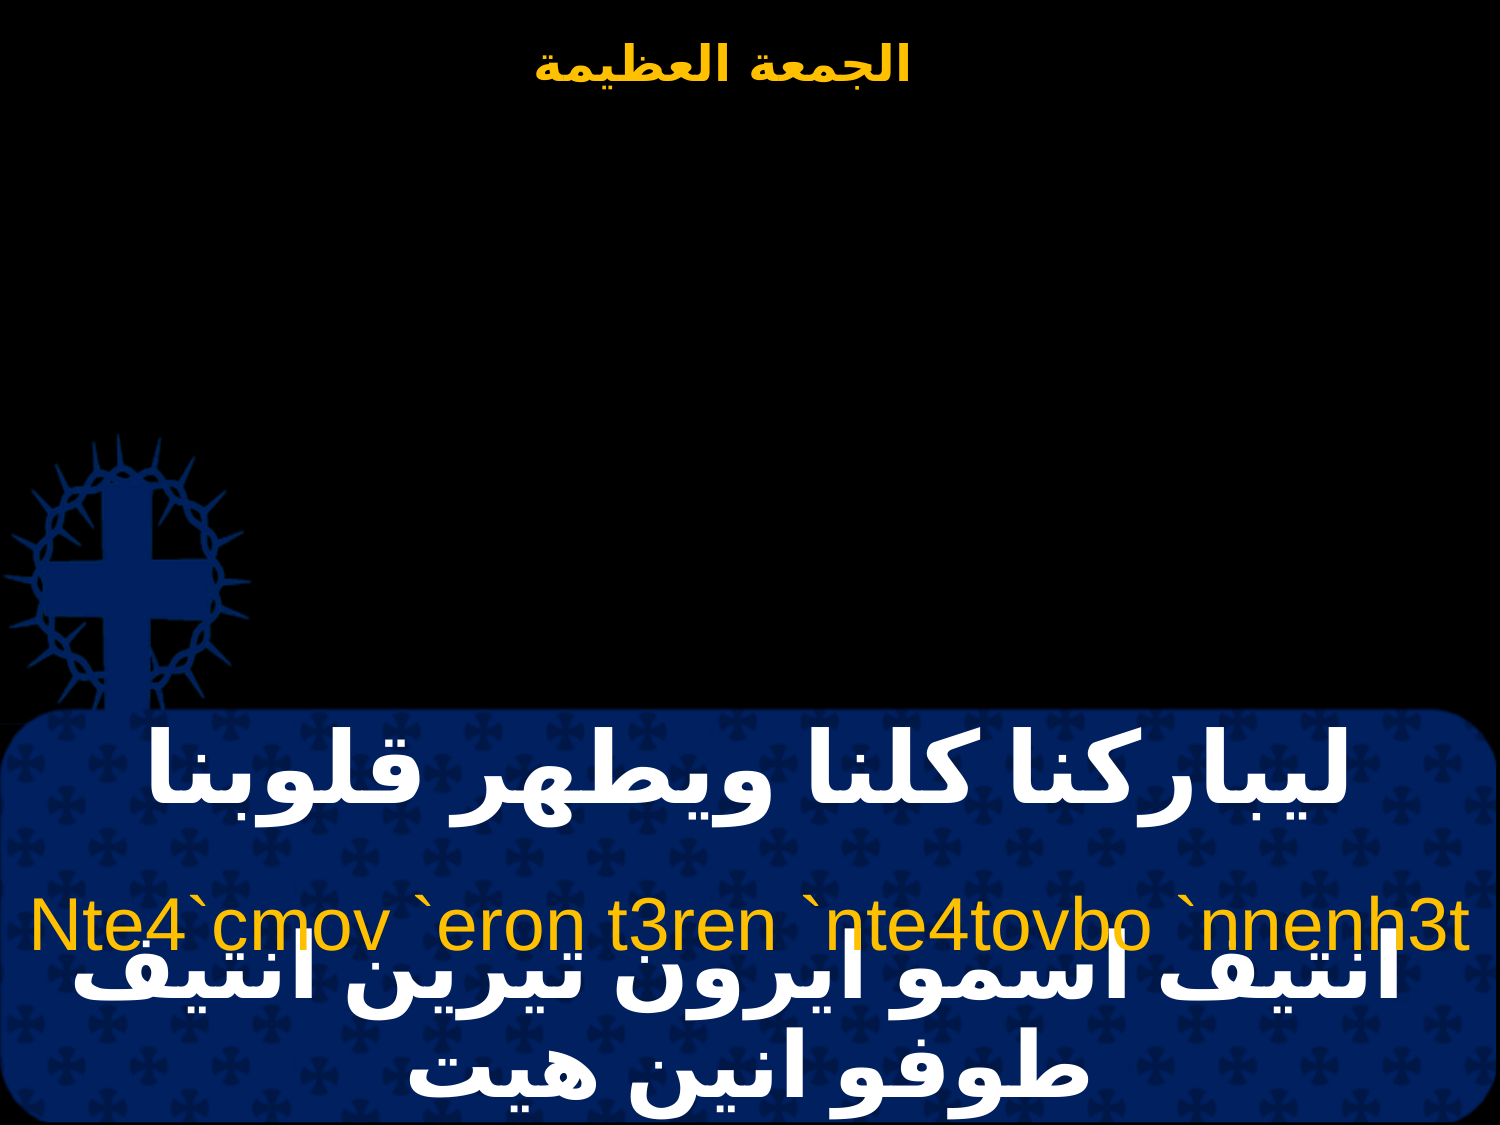

# ليباركنا كلنا ويطهر قلوبنا
Nte4`cmov `eron t3ren `nte4tovbo `nnenh3t
 انتيف اسمو ايرون تيرين انتيف طوفو انين هيت